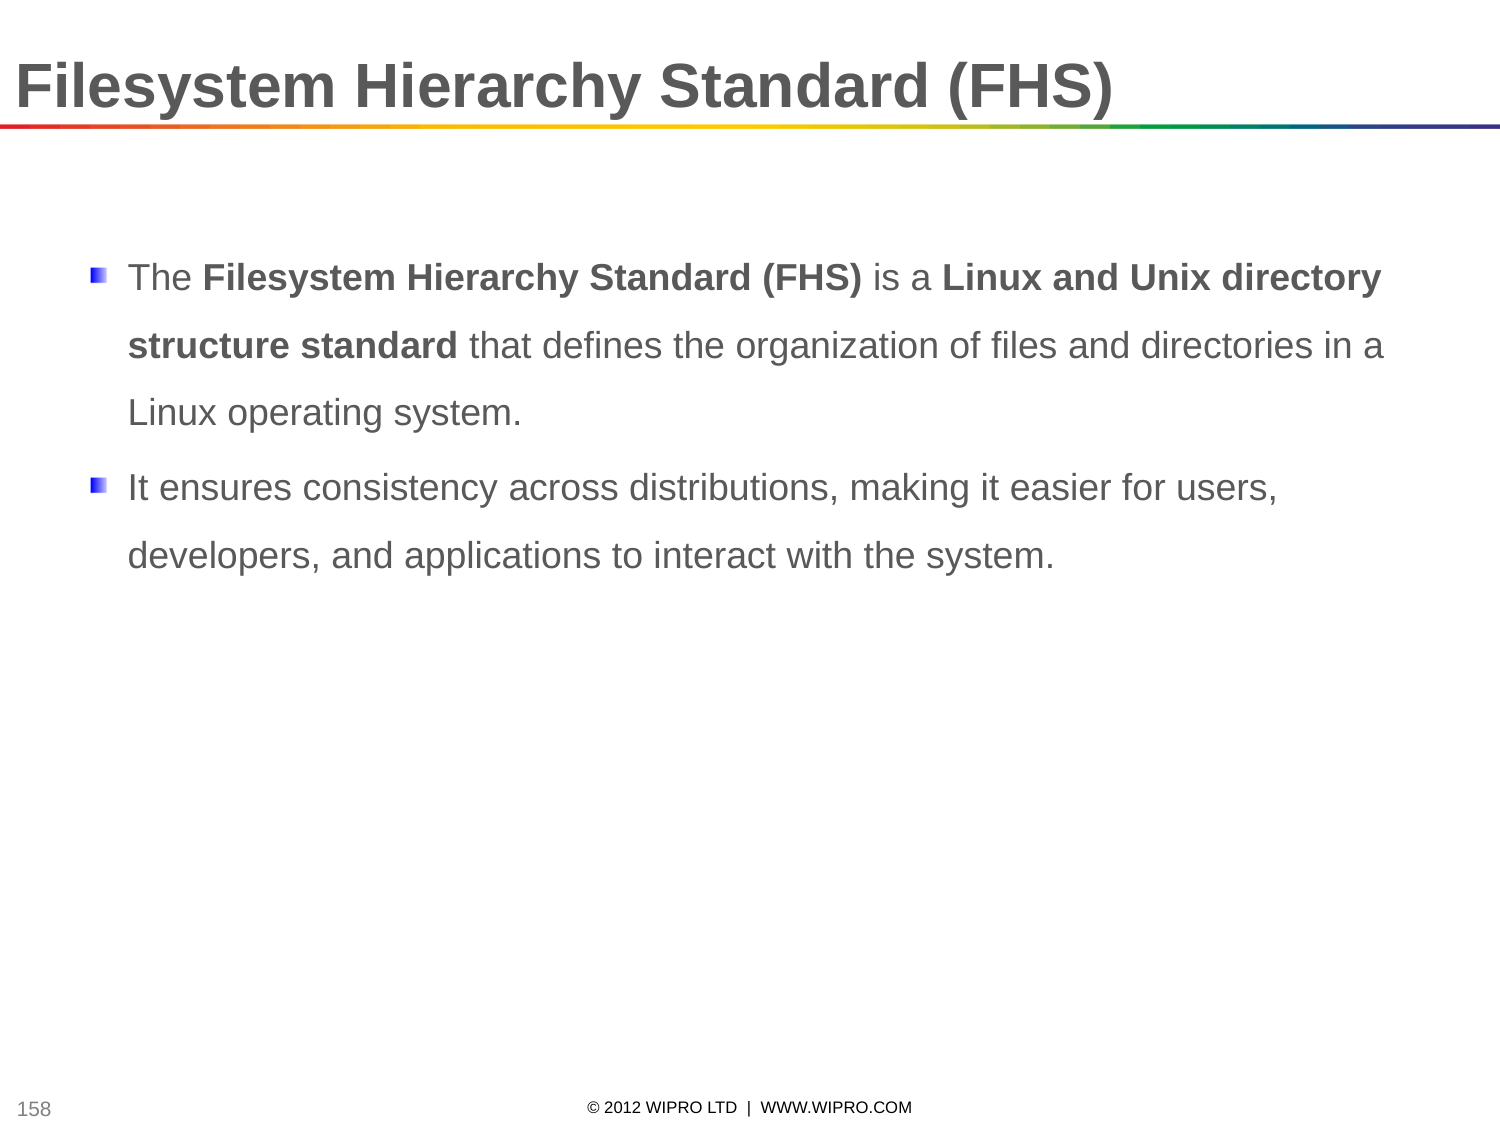

Filesystem Hierarchy Standard (FHS)
The Filesystem Hierarchy Standard (FHS) is a Linux and Unix directory structure standard that defines the organization of files and directories in a Linux operating system.
It ensures consistency across distributions, making it easier for users, developers, and applications to interact with the system.